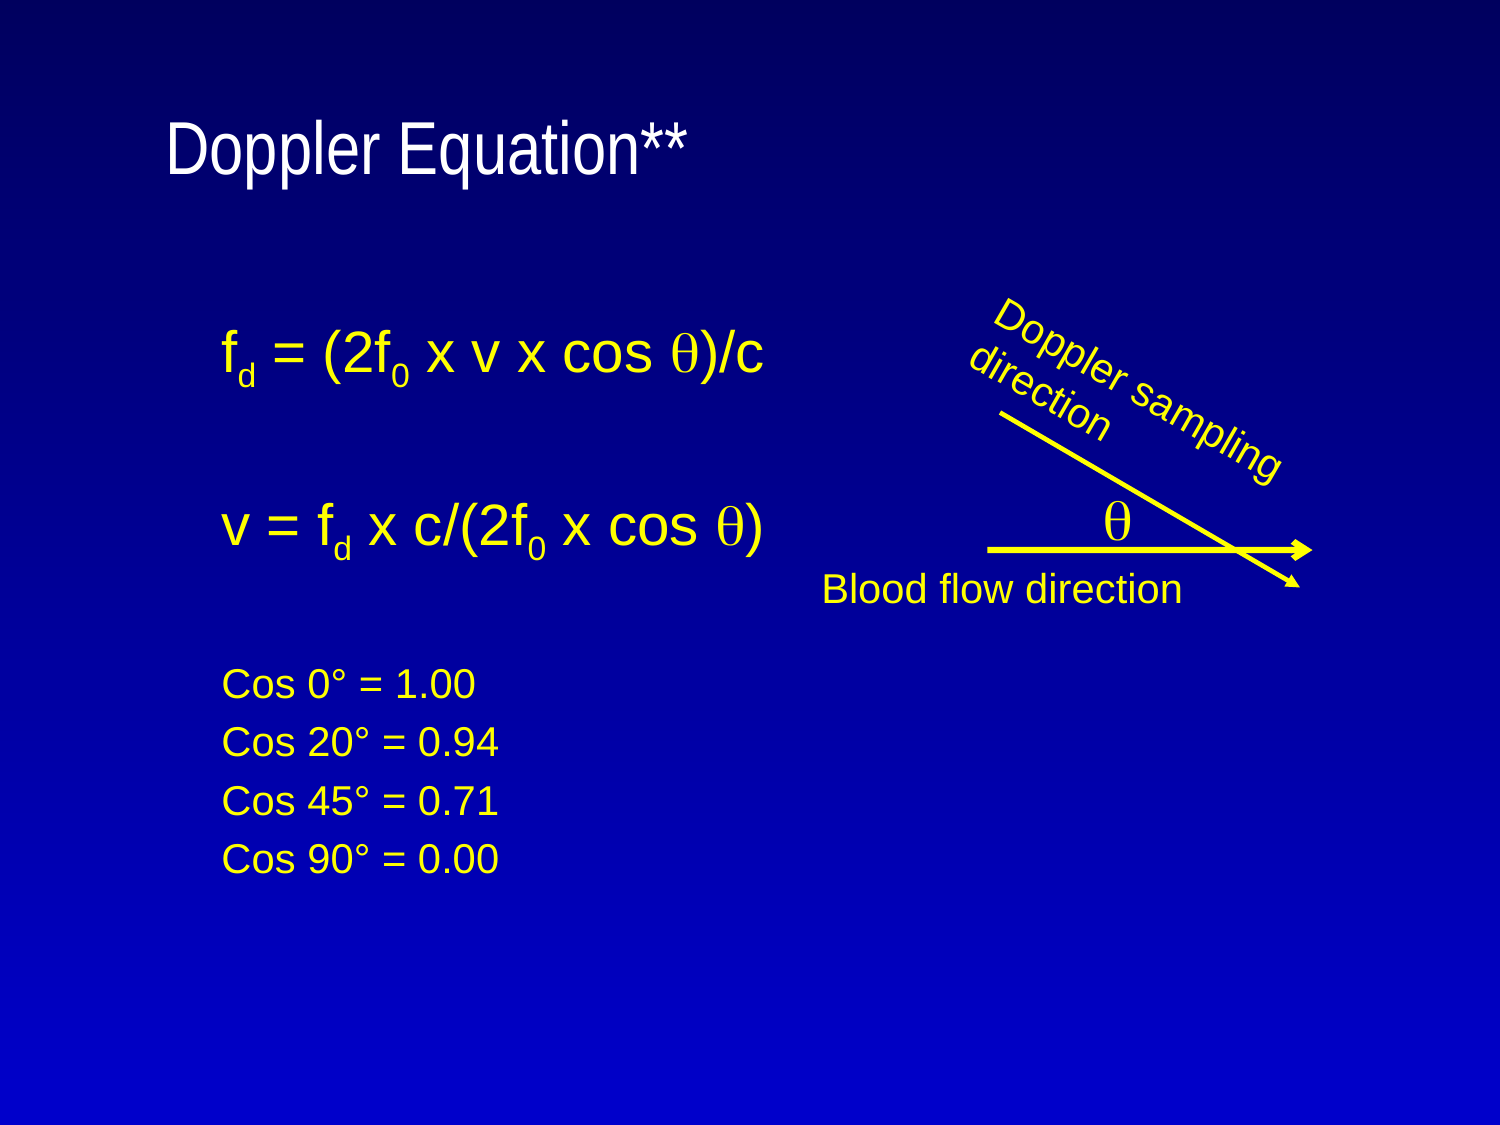

# Doppler Equation**

fd = (2f0 x v x cos θ)/c

v = fd x c/(2f0 x cos θ)

Cos 0° = 1.00
Cos 20° = 0.94
Cos 45° = 0.71
Cos 90° = 0.00
Doppler sampling
direction

θ

Blood flow direction